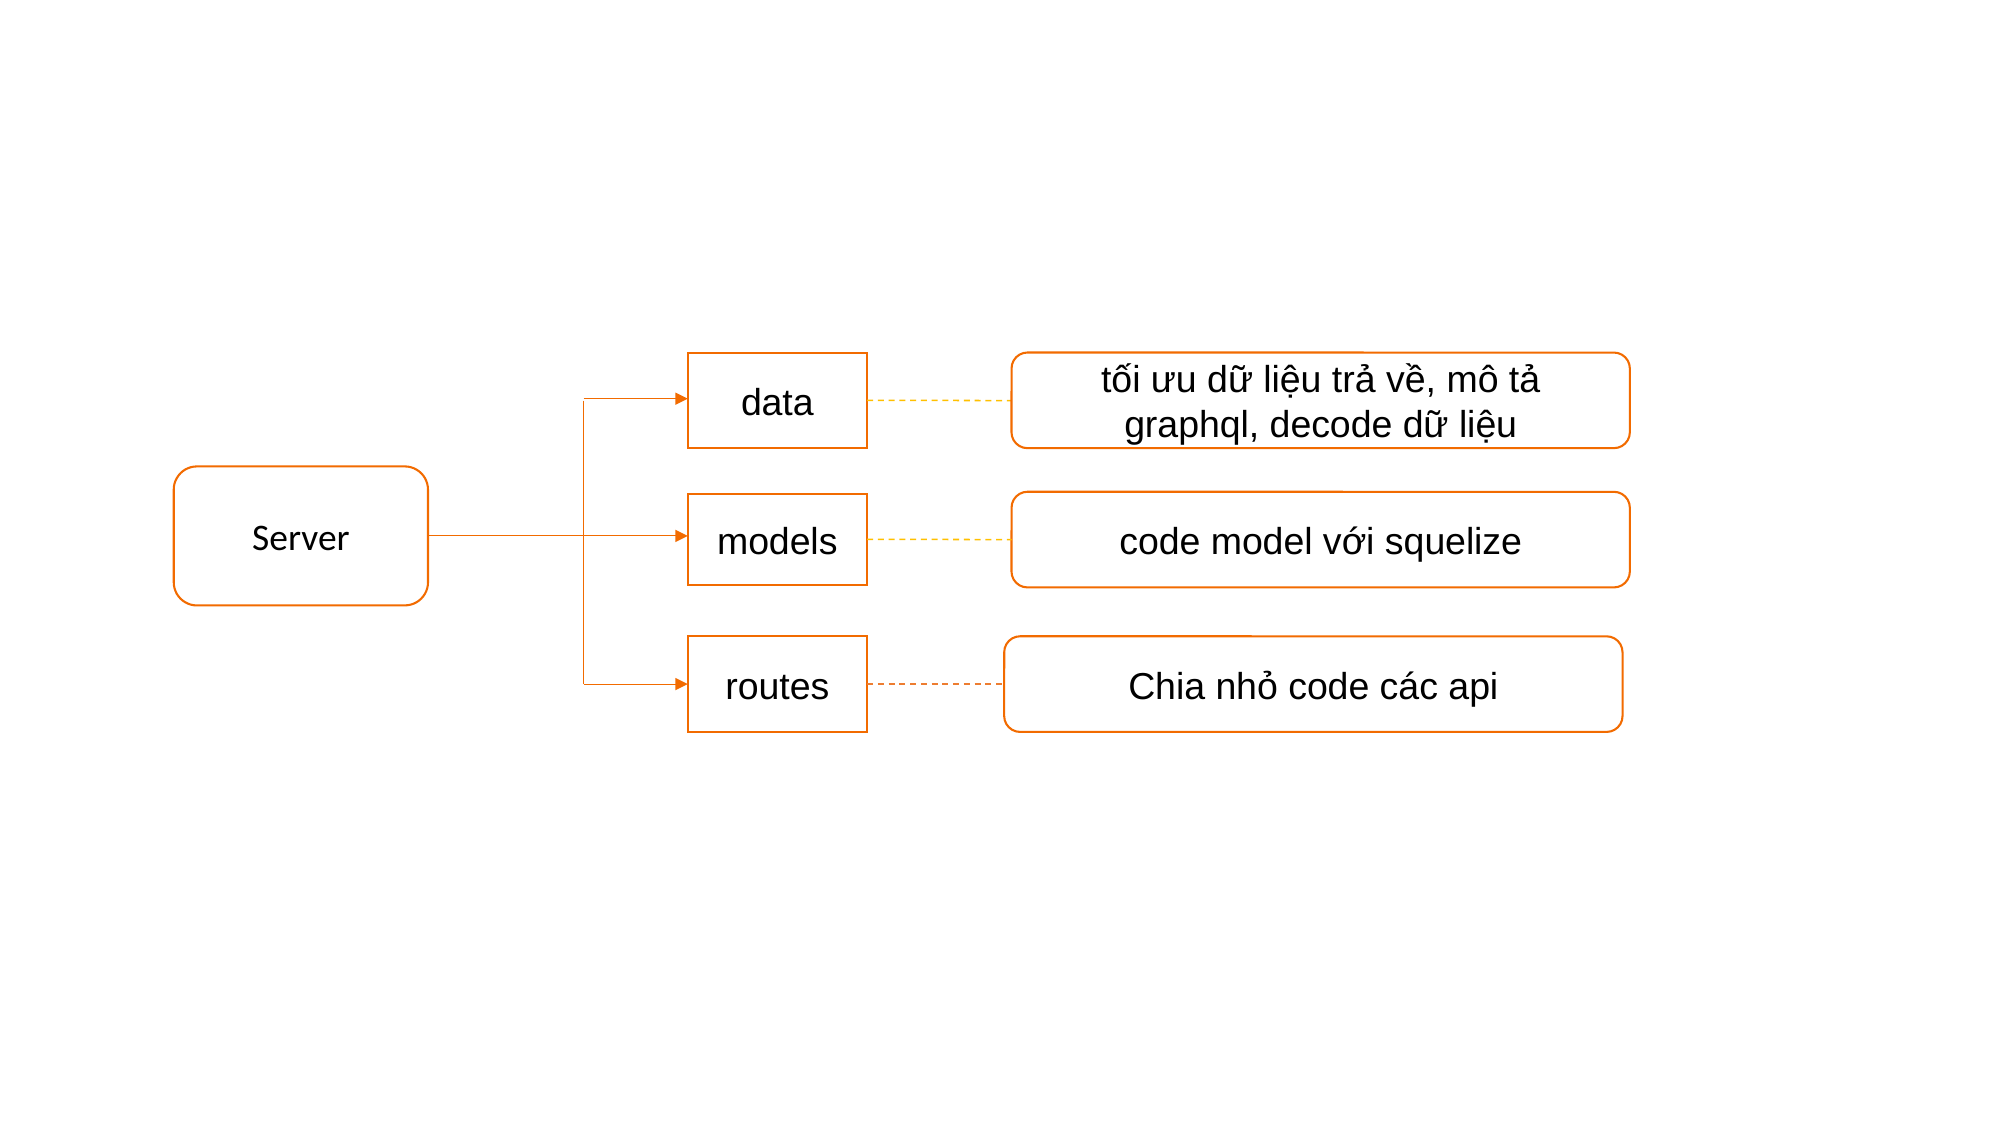

data
tối ưu dữ liệu trả về, mô tả graphql, decode dữ liệu
Server
code model với squelize
models
routes
Chia nhỏ code các api